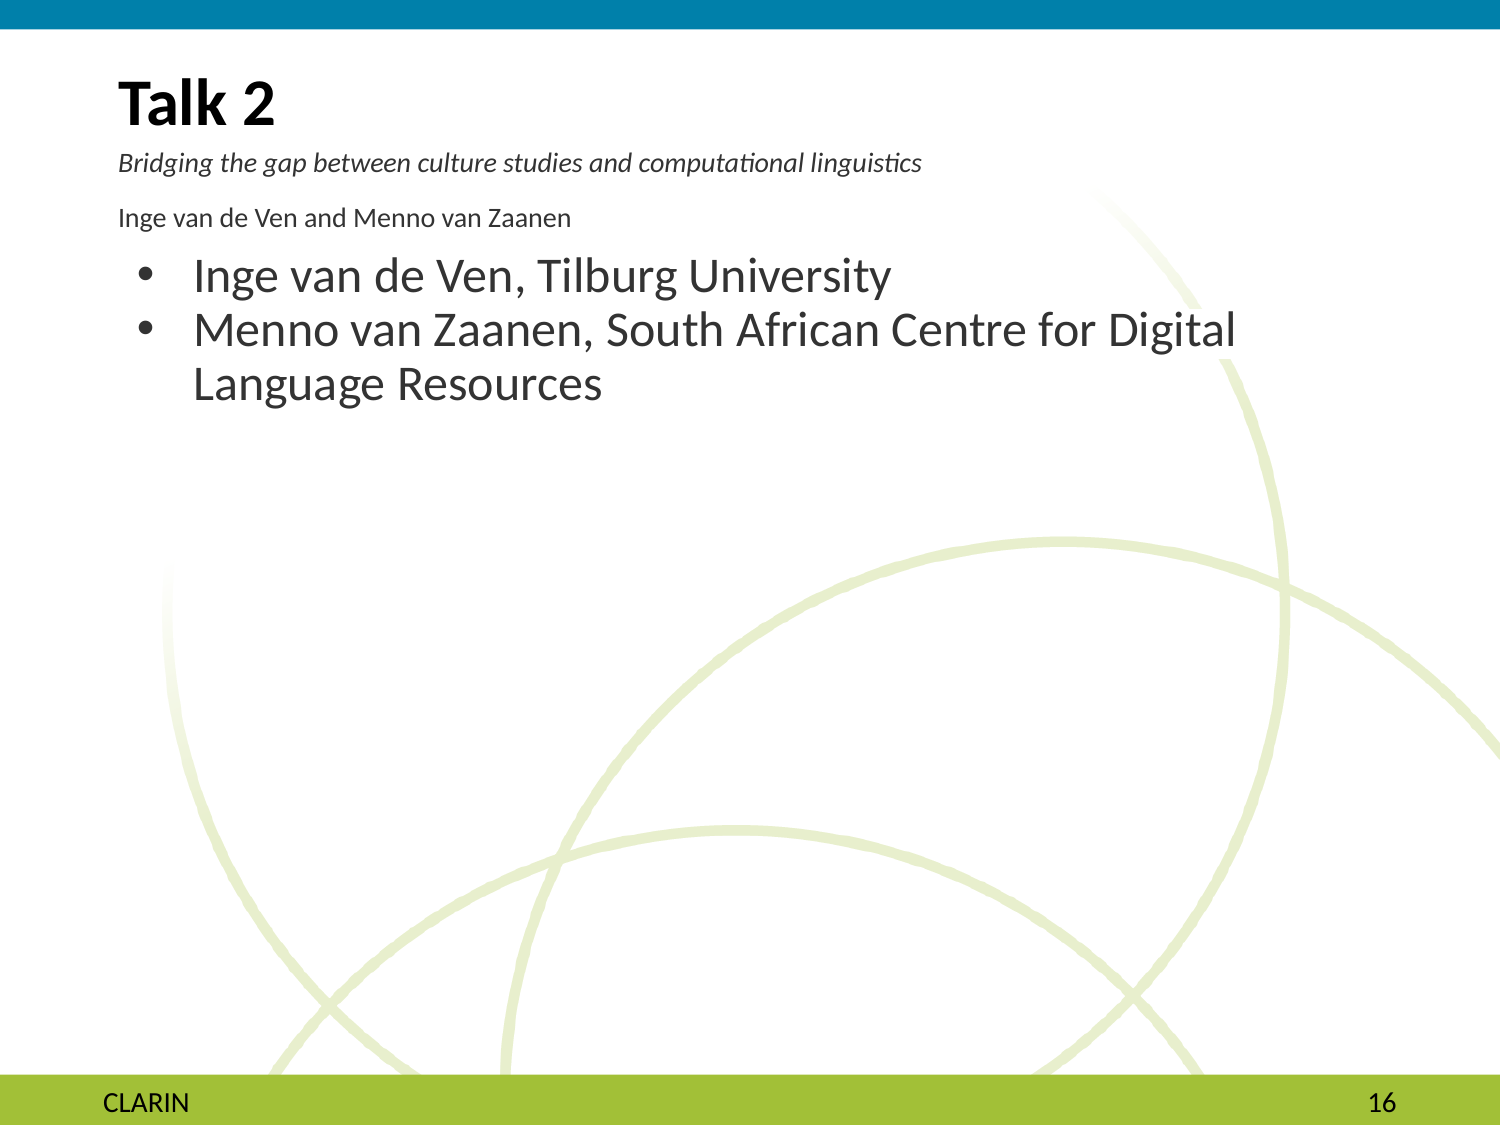

# Talk 2
Bridging the gap between culture studies and computational linguistics
Inge van de Ven and Menno van Zaanen

Inge van de Ven, Tilburg University
Menno van Zaanen, South African Centre for Digital Language Resources
CLARIN
16